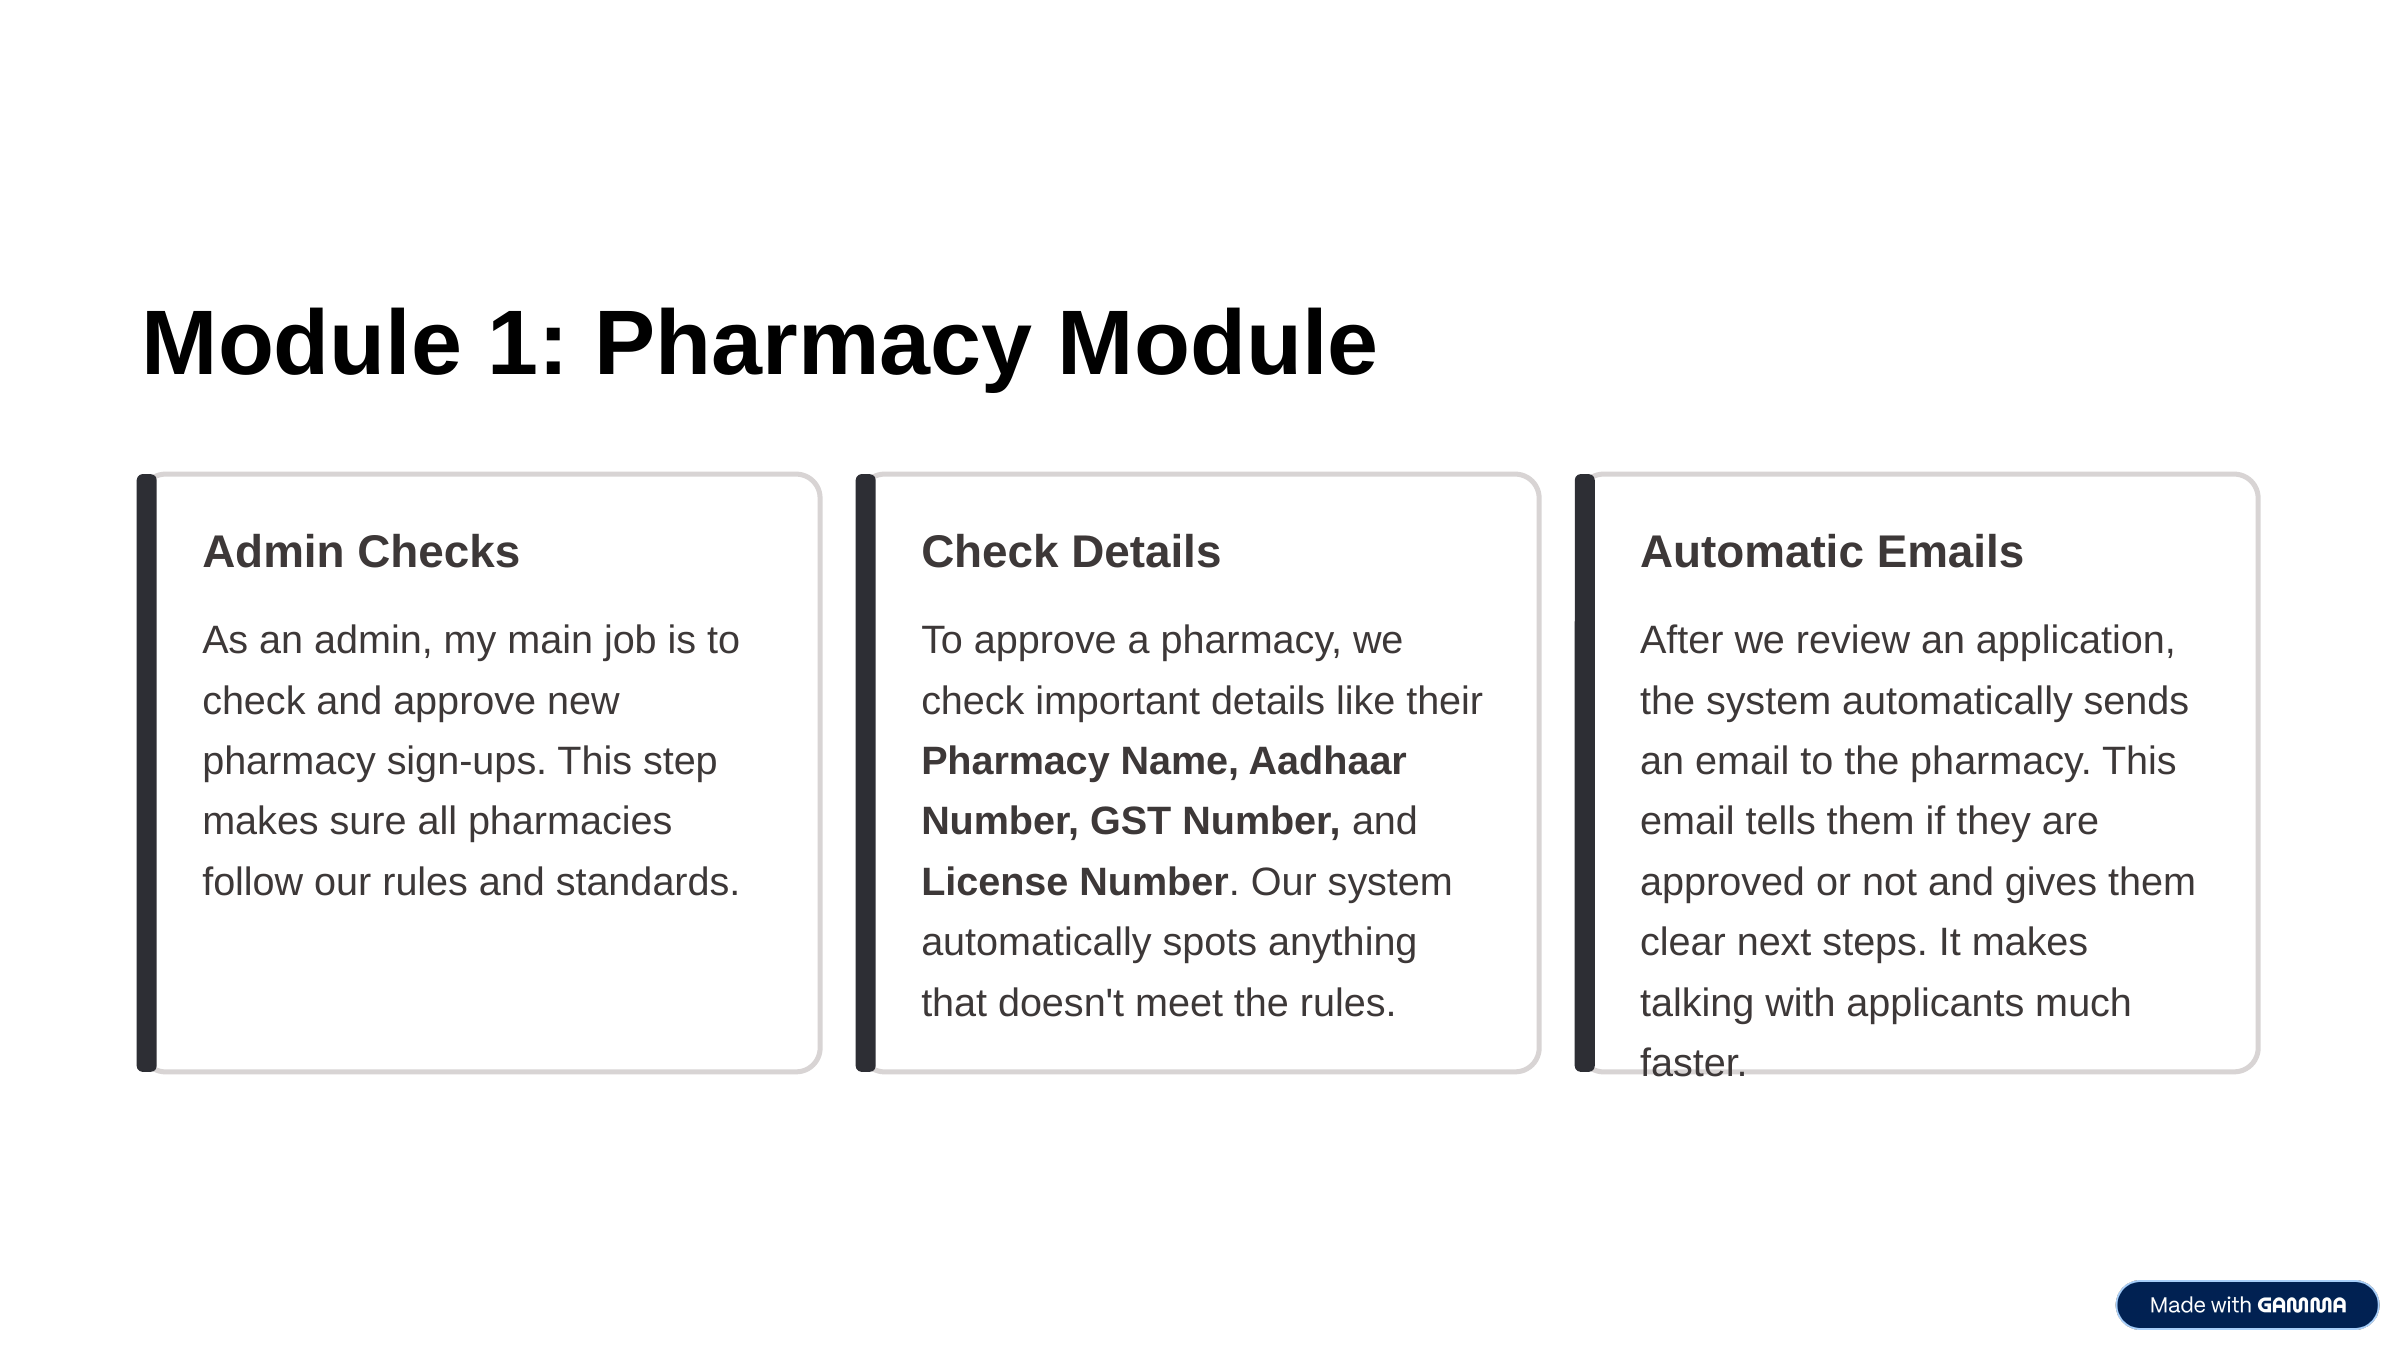

Module 1: Pharmacy Module

Admin Checks
Check Details
Automatic Emails
As an admin, my main job is to check and approve new pharmacy sign-ups. This step makes sure all pharmacies follow our rules and standards.
To approve a pharmacy, we check important details like their Pharmacy Name, Aadhaar Number, GST Number, and License Number. Our system automatically spots anything that doesn't meet the rules.
After we review an application, the system automatically sends an email to the pharmacy. This email tells them if they are approved or not and gives them clear next steps. It makes talking with applicants much faster.